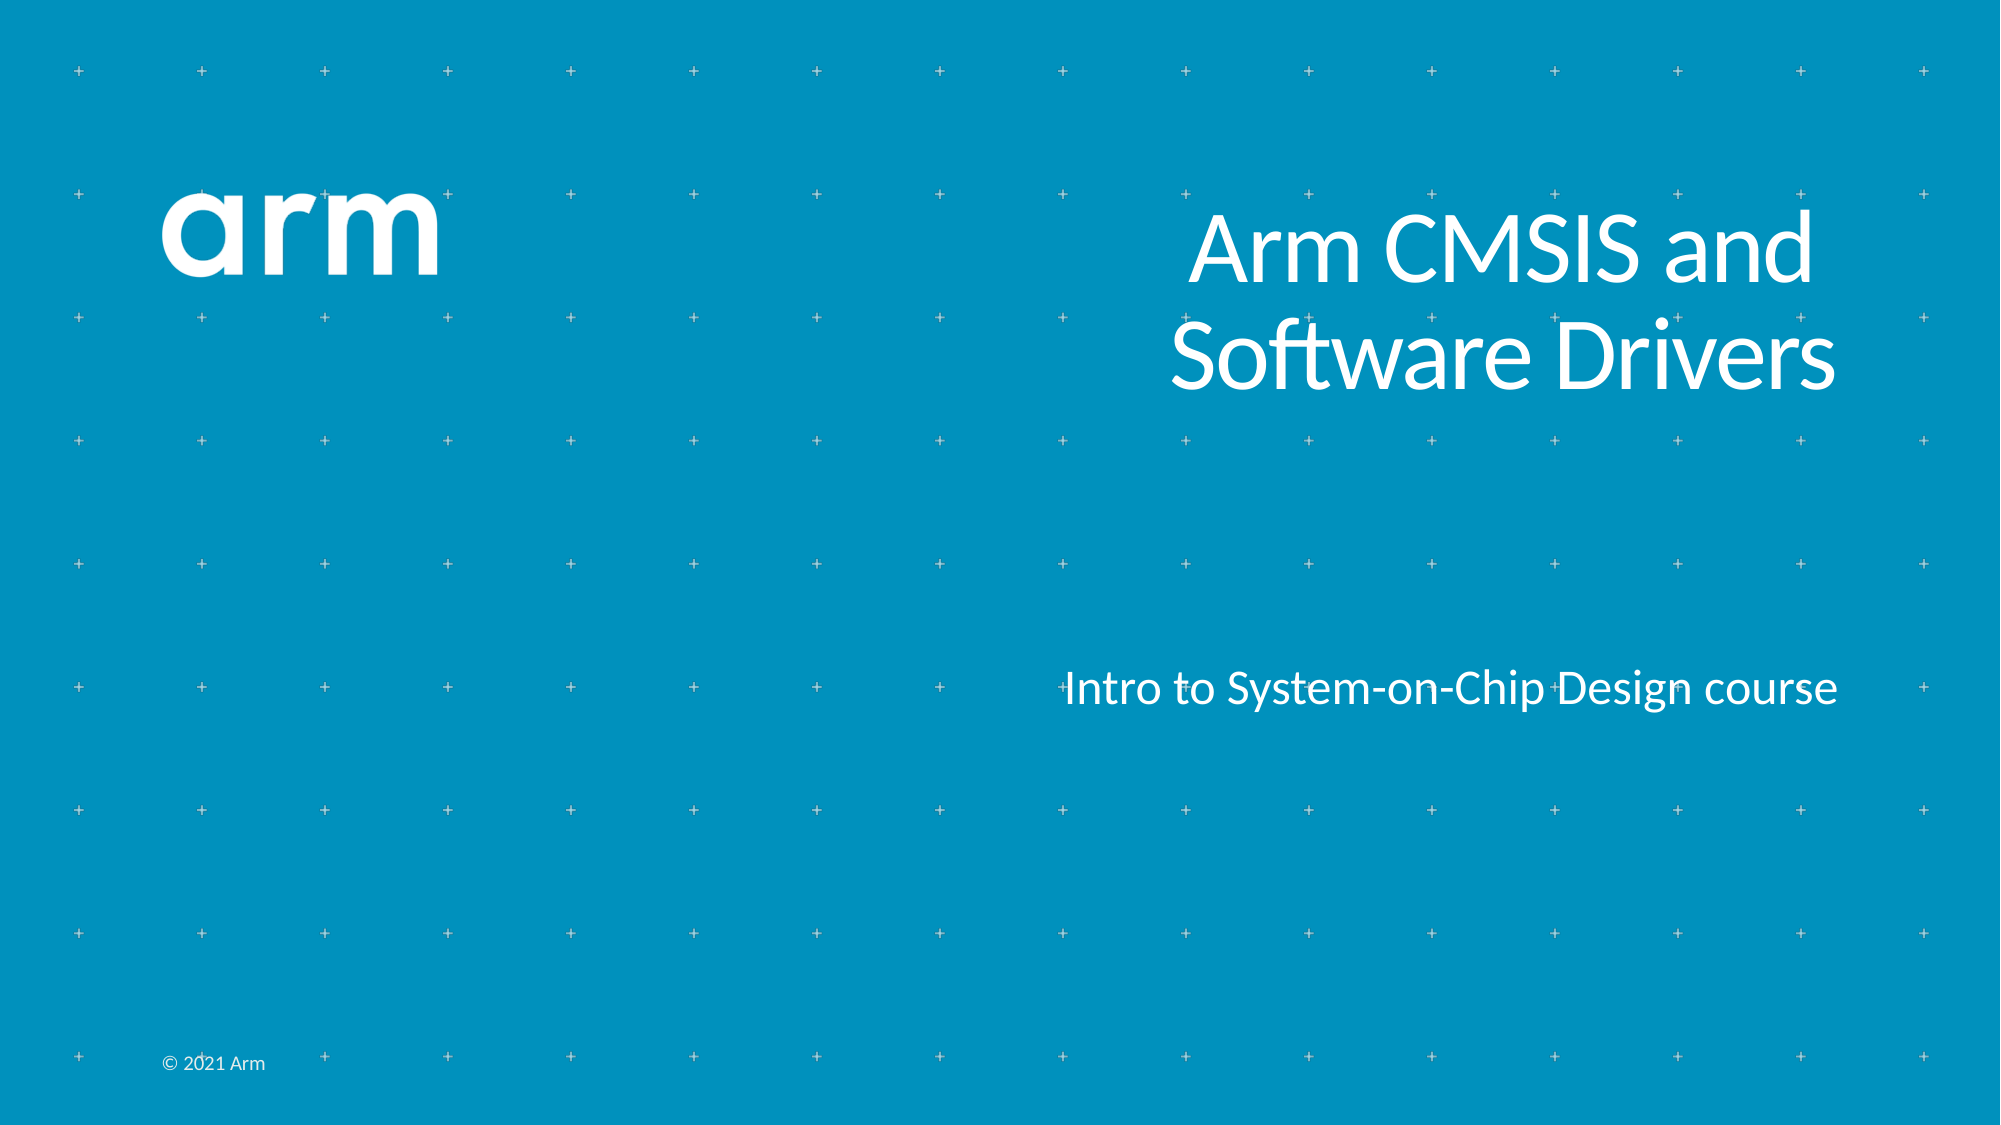

# Arm CMSIS and Software Drivers
Intro to System-on-Chip Design course